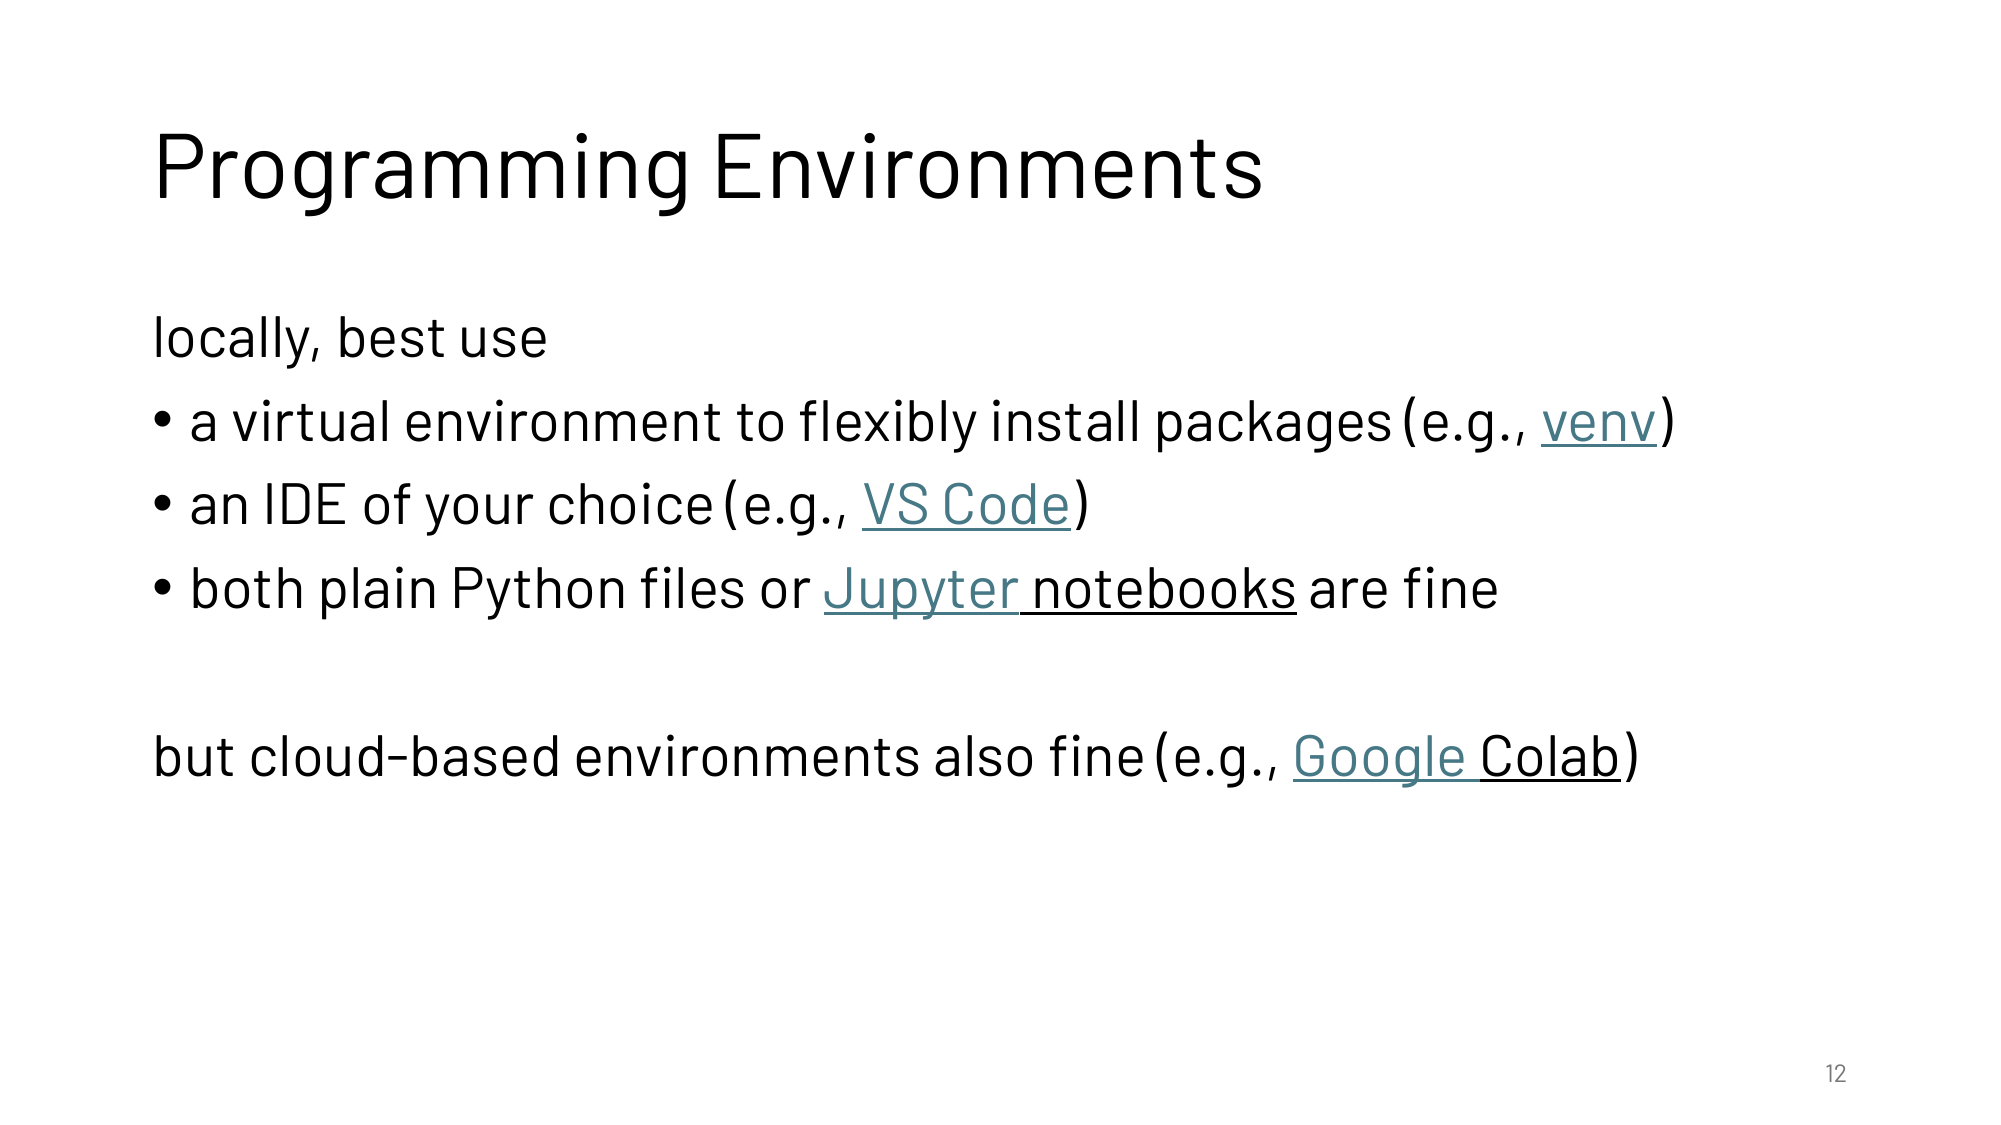

# Programming Environments
locally, best use
a virtual environment to flexibly install packages (e.g., venv)
an IDE of your choice (e.g., VS Code)
both plain Python files or Jupyter notebooks are fine

but cloud-based environments also fine (e.g., Google Colab)
12